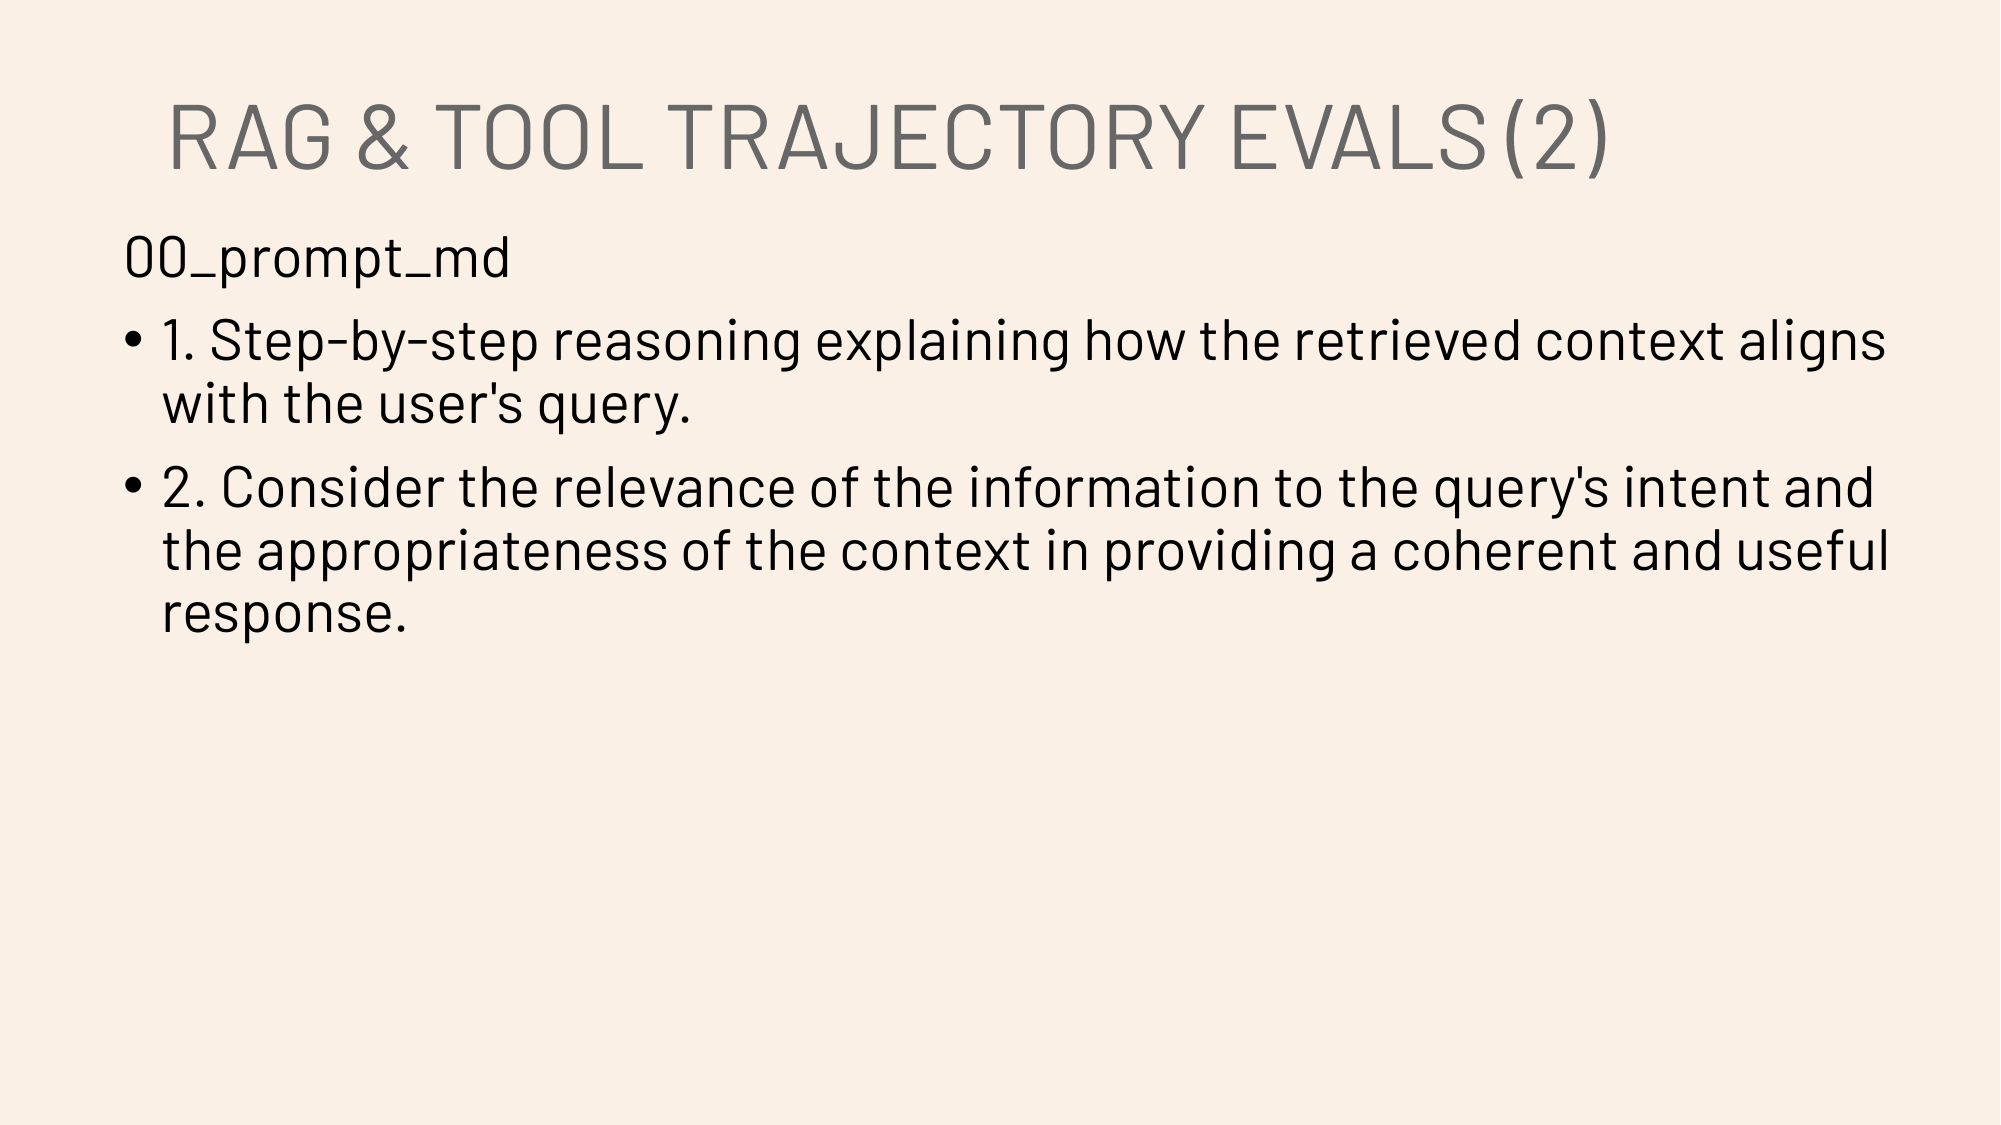

# RAG & TOOL TRAJECTORY EVALS (2)
00_prompt_md
1. Step-by-step reasoning explaining how the retrieved context aligns with the user's query.
2. Consider the relevance of the information to the query's intent and the appropriateness of the context in providing a coherent and useful response.